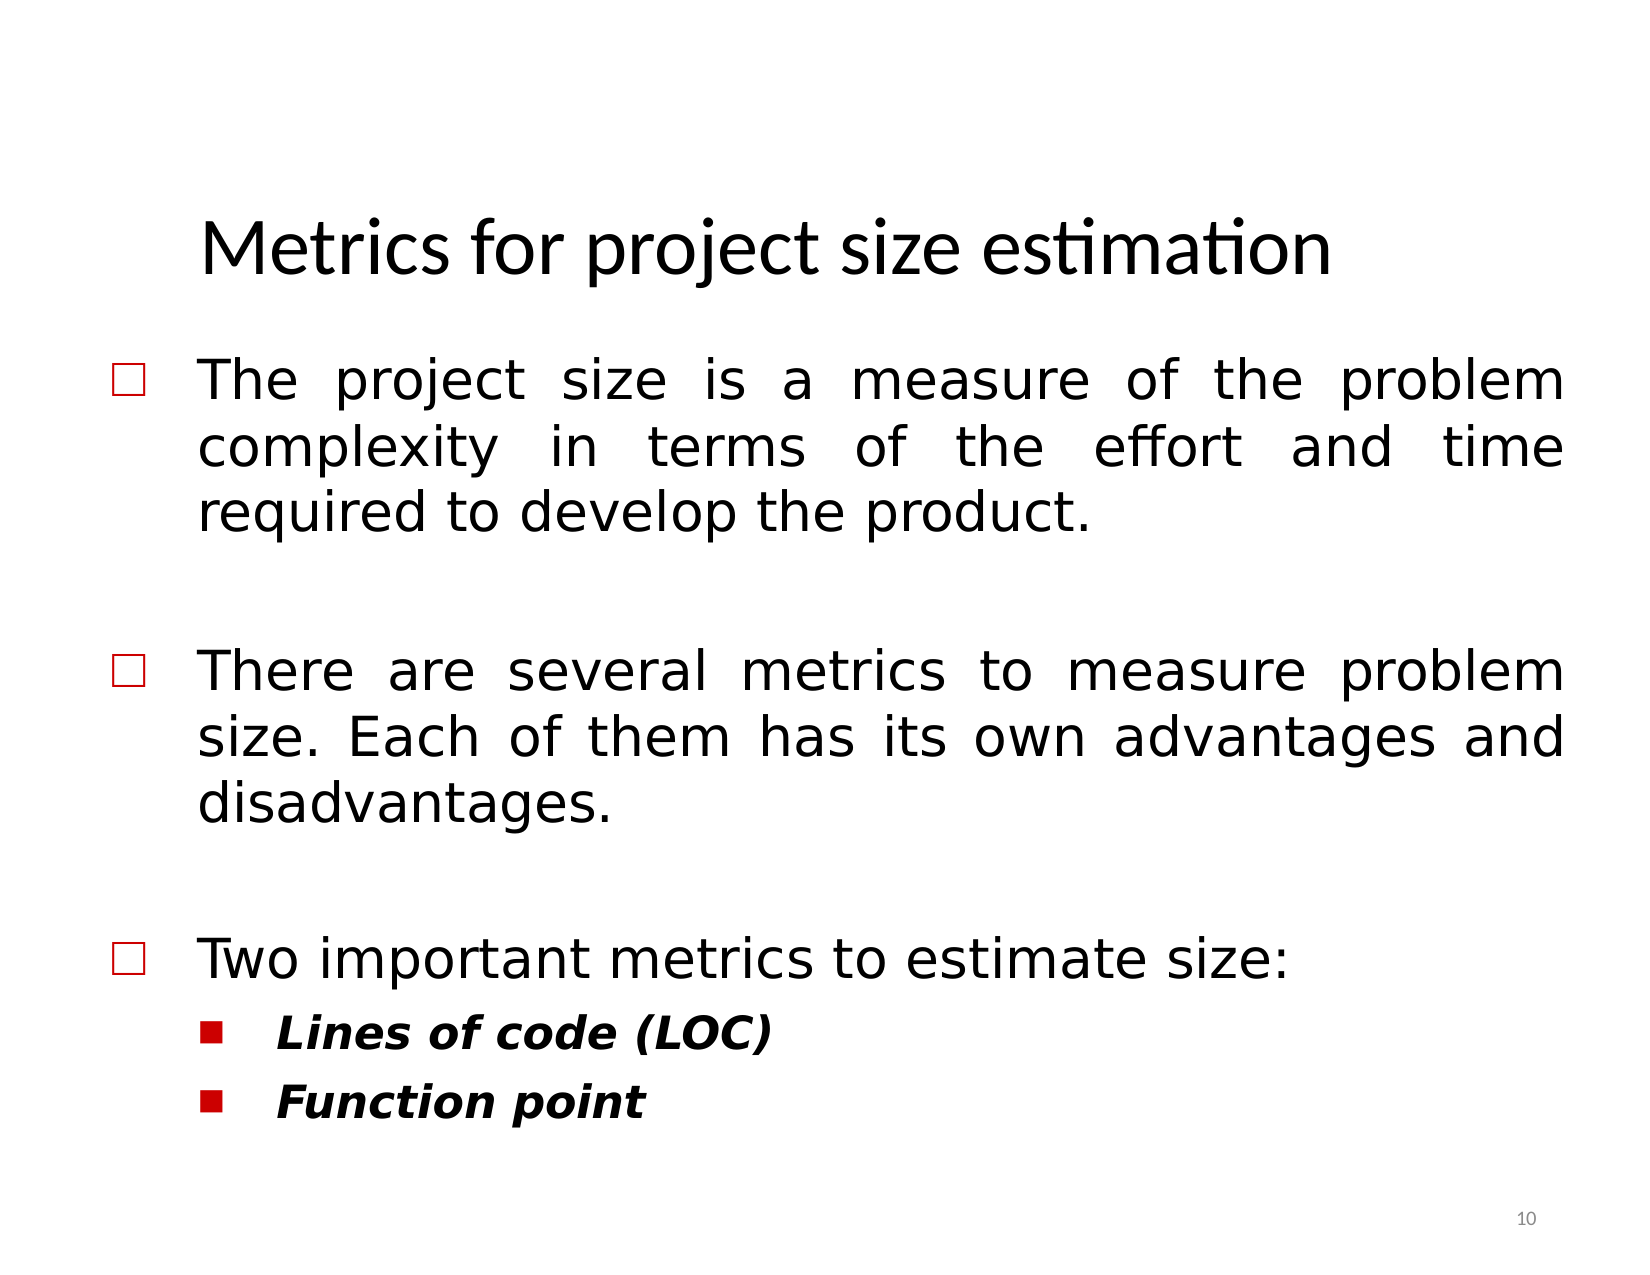

# Metrics for project size estimation
The  project  size  is  a  measure  of  the  problem complexity  in  terms  of  the  effort  and  time required to develop the product.

There are several metrics to measure problem size. Each of them has its own advantages and disadvantages.

Two important metrics to estimate size:
Lines of code (LOC)
Function point
10